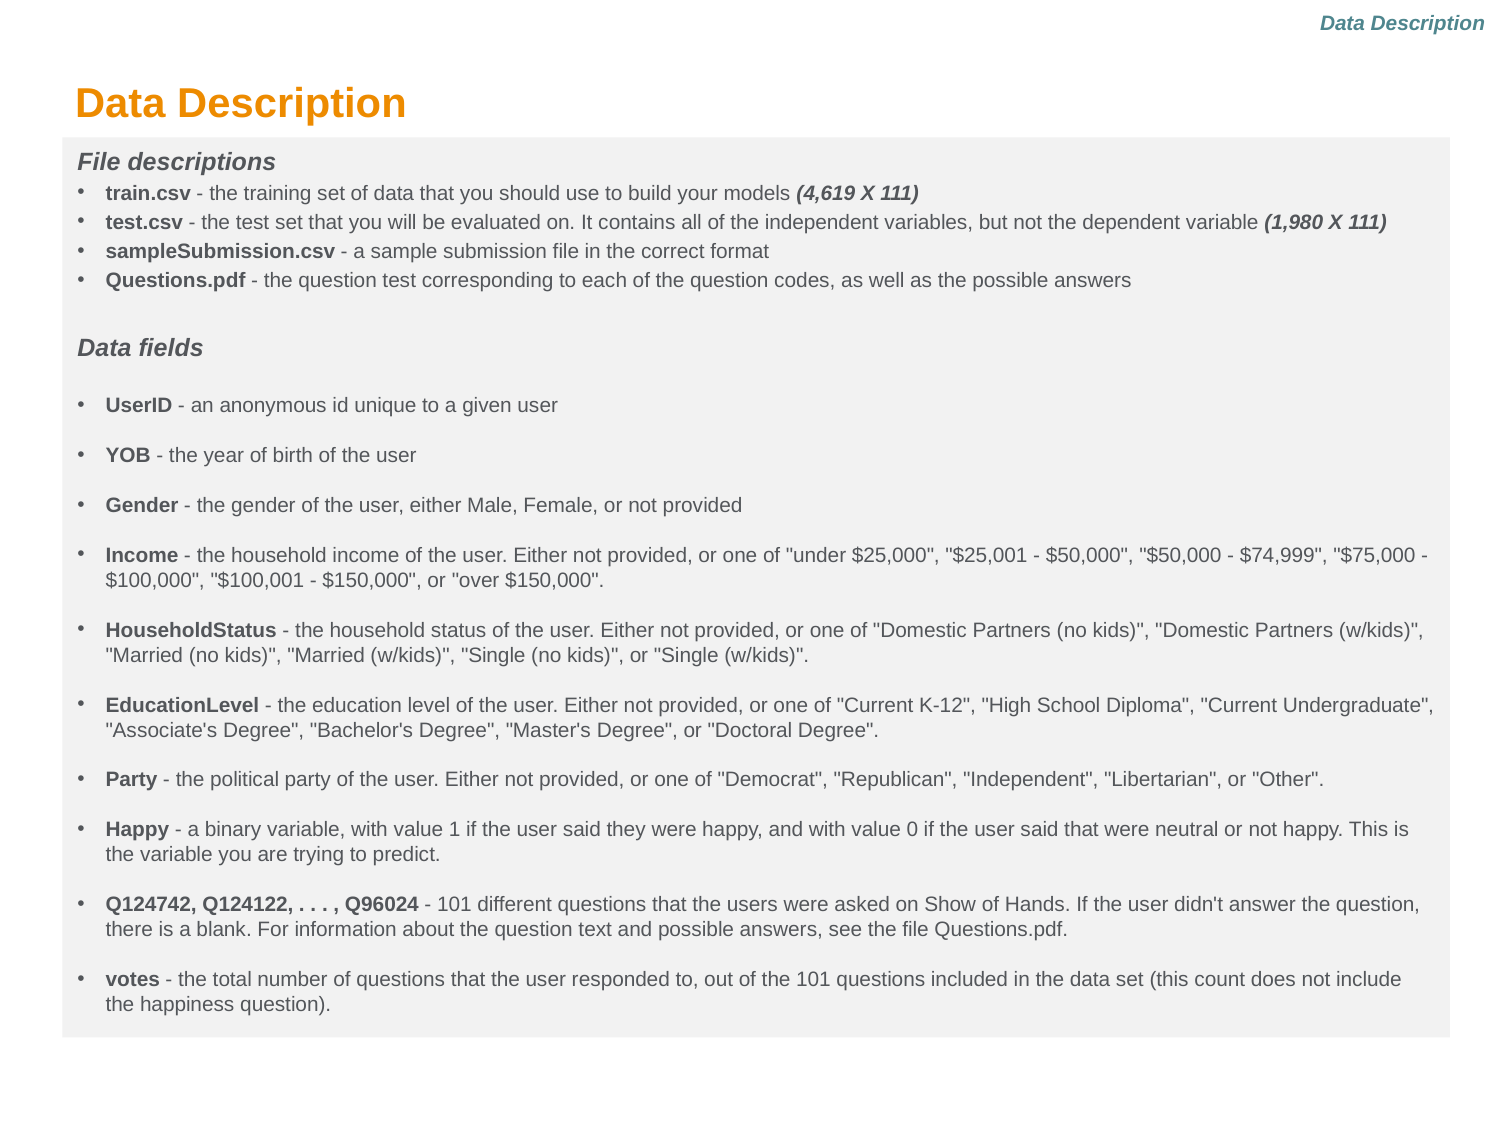

Data Description
# Data Description
File descriptions
train.csv - the training set of data that you should use to build your models (4,619 X 111)
test.csv - the test set that you will be evaluated on. It contains all of the independent variables, but not the dependent variable (1,980 X 111)
sampleSubmission.csv - a sample submission file in the correct format
Questions.pdf - the question test corresponding to each of the question codes, as well as the possible answers

Data fields

UserID - an anonymous id unique to a given user

YOB - the year of birth of the user

Gender - the gender of the user, either Male, Female, or not provided

Income - the household income of the user. Either not provided, or one of "under $25,000", "$25,001 - $50,000", "$50,000 - $74,999", "$75,000 - $100,000", "$100,001 - $150,000", or "over $150,000".

HouseholdStatus - the household status of the user. Either not provided, or one of "Domestic Partners (no kids)", "Domestic Partners (w/kids)", "Married (no kids)", "Married (w/kids)", "Single (no kids)", or "Single (w/kids)".

EducationLevel - the education level of the user. Either not provided, or one of "Current K-12", "High School Diploma", "Current Undergraduate", "Associate's Degree", "Bachelor's Degree", "Master's Degree", or "Doctoral Degree".

Party - the political party of the user. Either not provided, or one of "Democrat", "Republican", "Independent", "Libertarian", or "Other".

Happy - a binary variable, with value 1 if the user said they were happy, and with value 0 if the user said that were neutral or not happy. This is the variable you are trying to predict.

Q124742, Q124122, . . . , Q96024 - 101 different questions that the users were asked on Show of Hands. If the user didn't answer the question, there is a blank. For information about the question text and possible answers, see the file Questions.pdf.

votes - the total number of questions that the user responded to, out of the 101 questions included in the data set (this count does not include the happiness question).